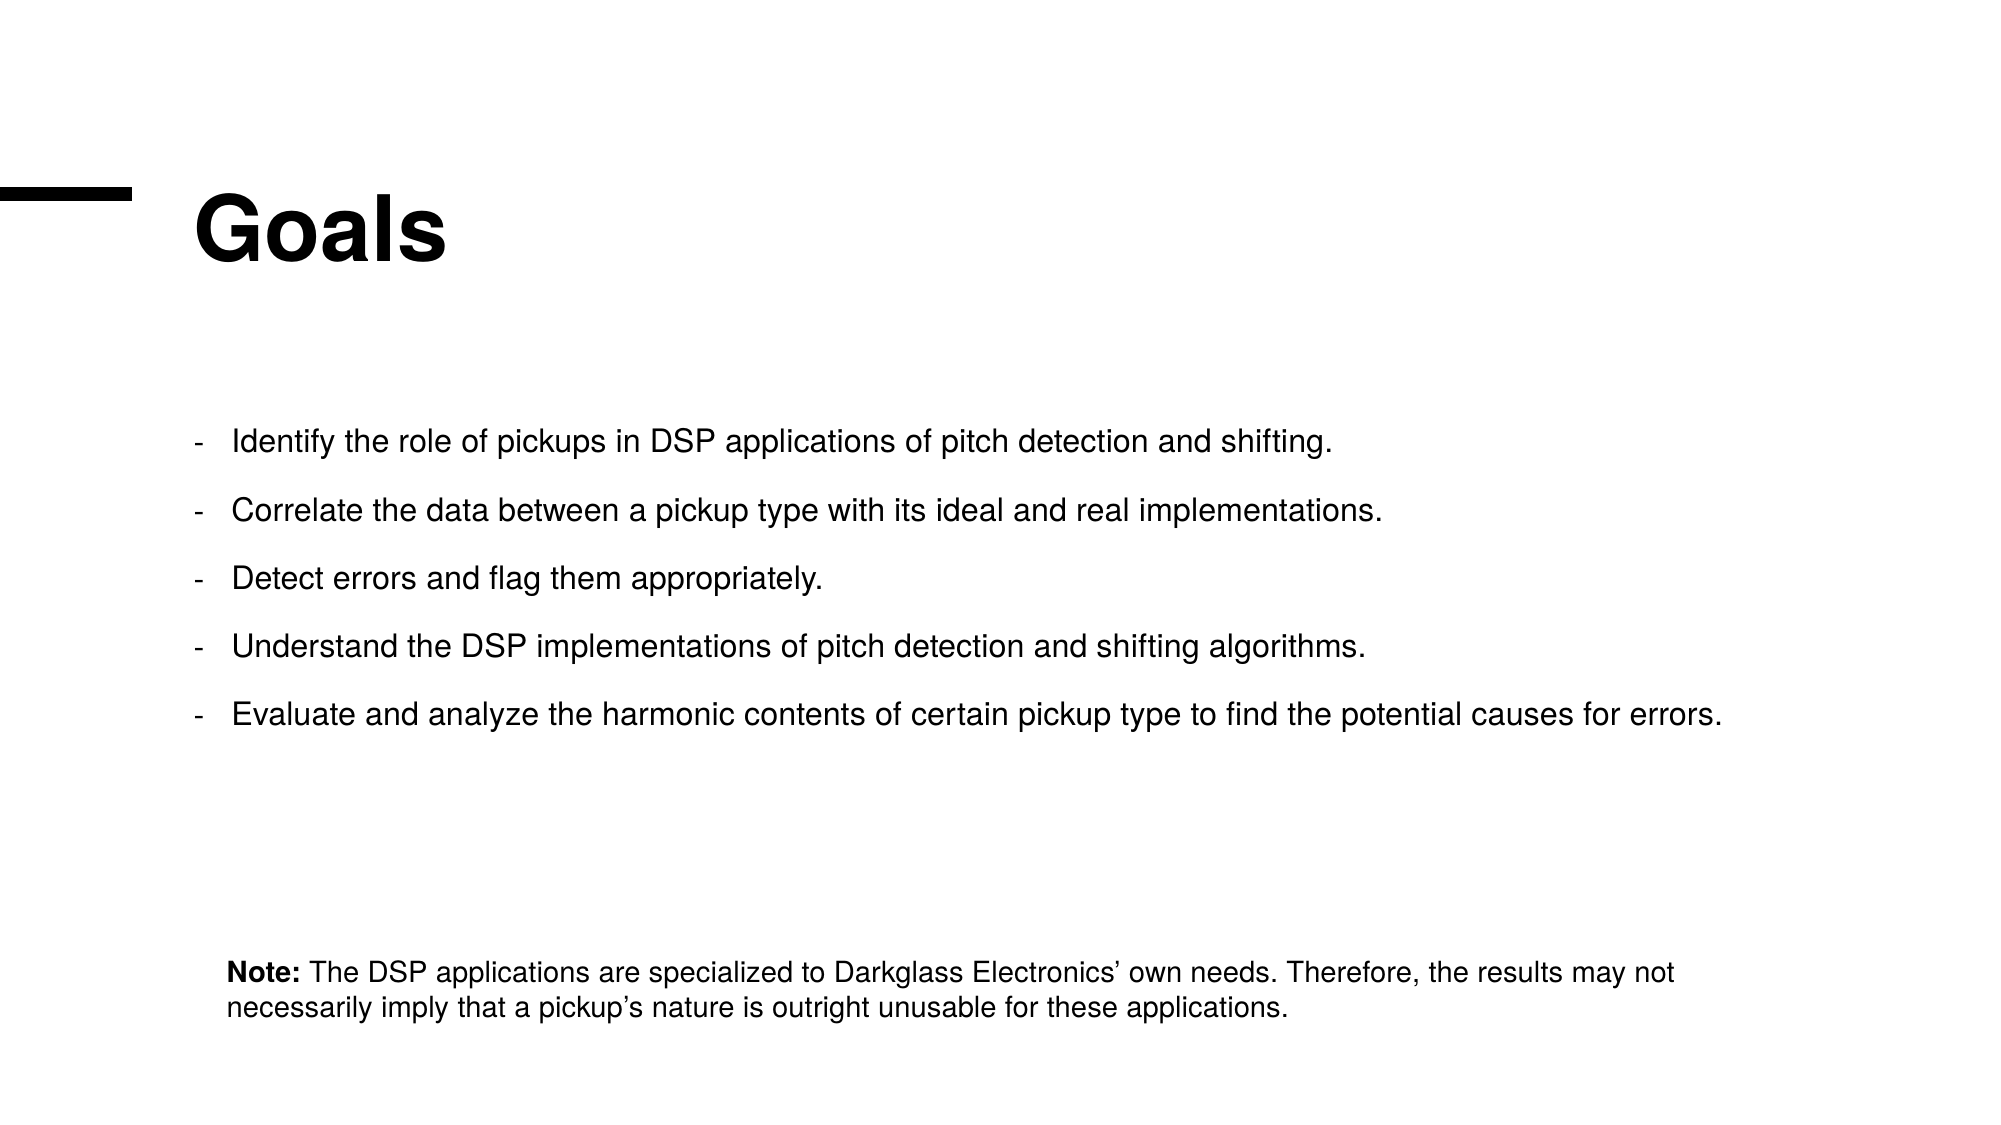

# Goals
Identify the role of pickups in DSP applications of pitch detection and shifting.
Correlate the data between a pickup type with its ideal and real implementations.
Detect errors and flag them appropriately.
Understand the DSP implementations of pitch detection and shifting algorithms.
Evaluate and analyze the harmonic contents of certain pickup type to find the potential causes for errors.
Note: The DSP applications are specialized to Darkglass Electronics’ own needs. Therefore, the results may not necessarily imply that a pickup’s nature is outright unusable for these applications.